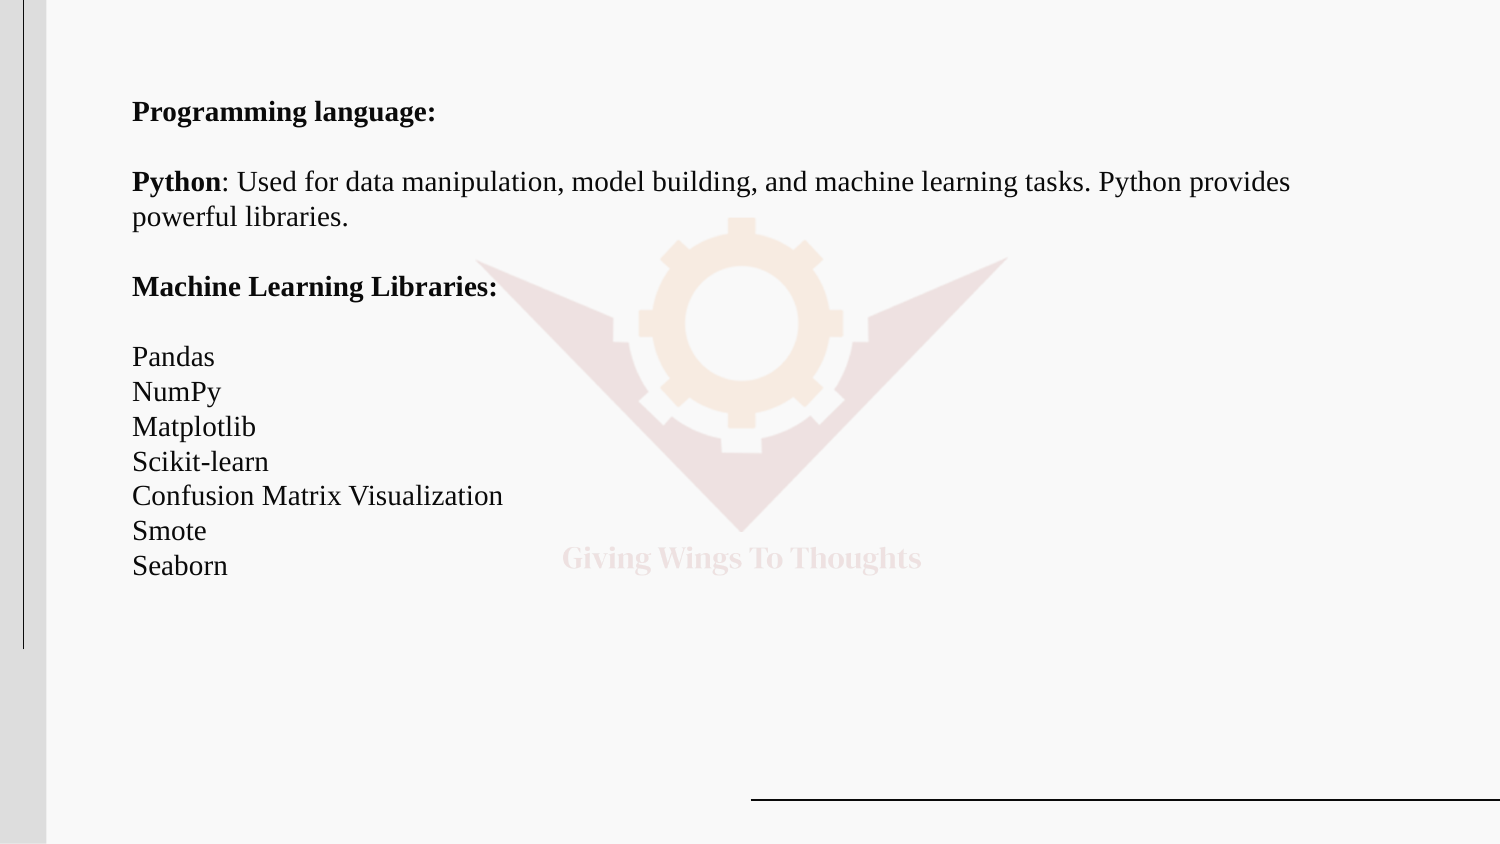

# Programming language: Python: Used for data manipulation, model building, and machine learning tasks. Python provides powerful libraries. Machine Learning Libraries: Pandas NumPy Matplotlib Scikit-learn Confusion Matrix Visualization Smote Seaborn